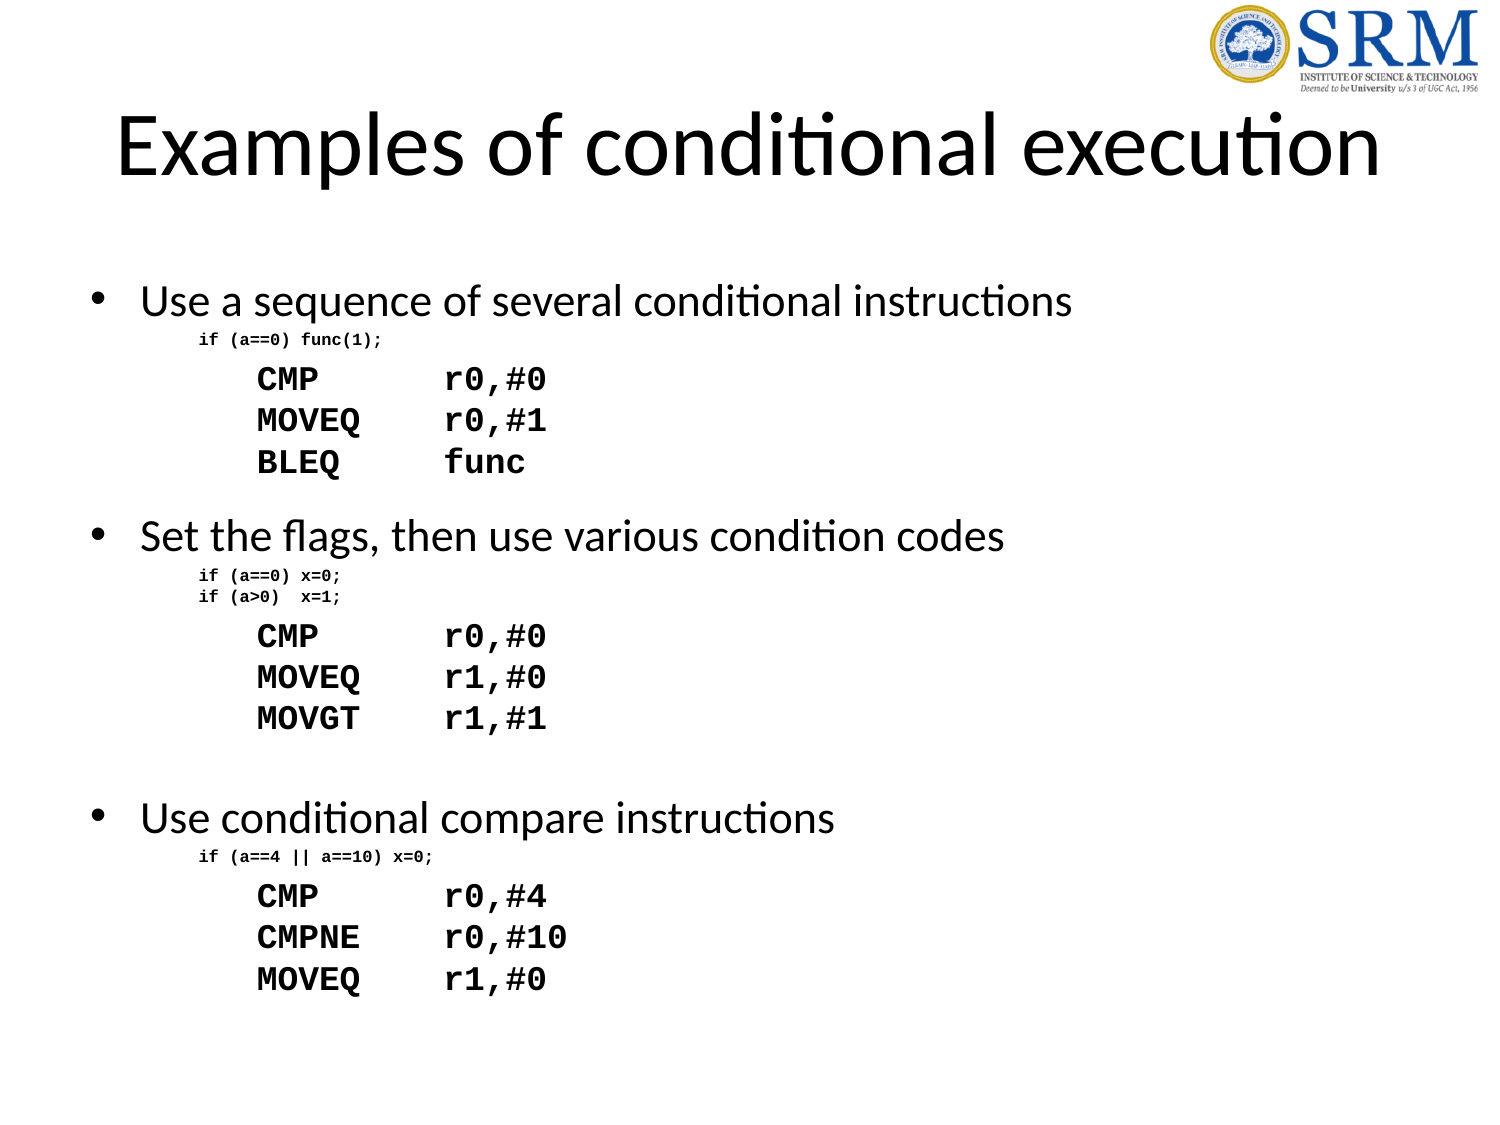

# Examples of conditional execution
Use a sequence of several conditional instructions
	if (a==0) func(1);
	CMP      r0,#0
MOVEQ    r0,#1
BLEQ     func
Set the flags, then use various condition codes
	if (a==0) x=0;
if (a>0)  x=1;
	CMP      r0,#0
MOVEQ    r1,#0
MOVGT    r1,#1
Use conditional compare instructions
	if (a==4 || a==10) x=0;
	CMP      r0,#4
CMPNE    r0,#10
MOVEQ    r1,#0